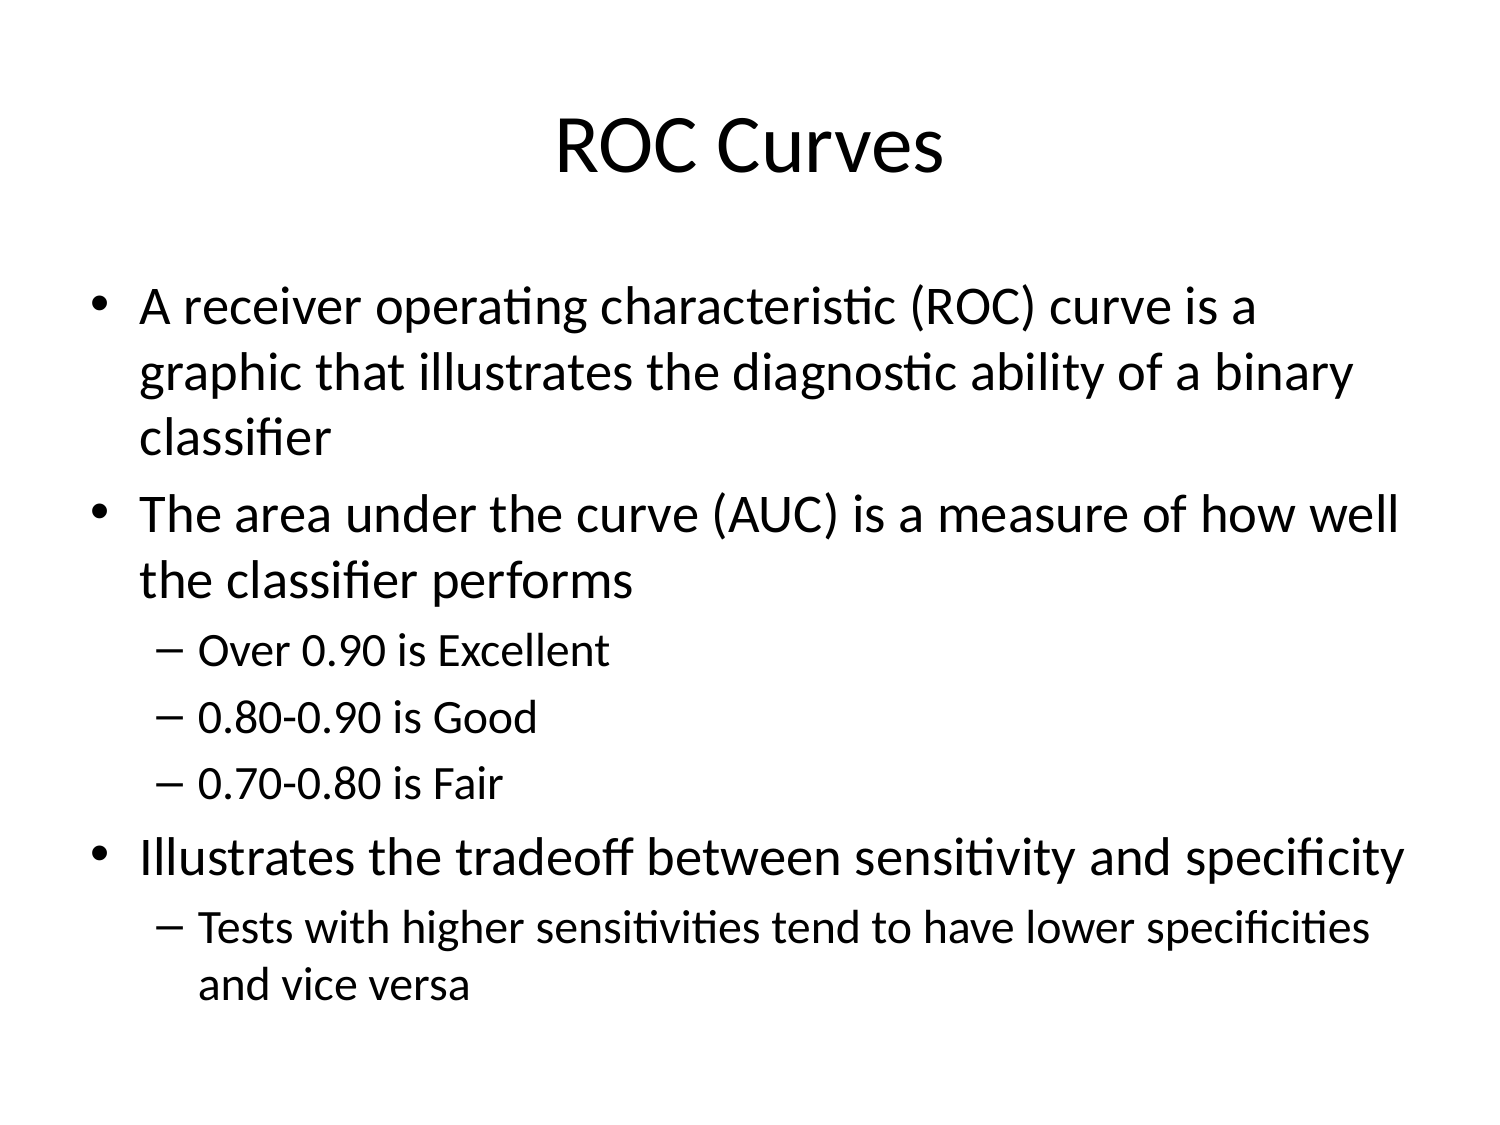

# ROC Curves
A receiver operating characteristic (ROC) curve is a graphic that illustrates the diagnostic ability of a binary classifier
The area under the curve (AUC) is a measure of how well the classifier performs
Over 0.90 is Excellent
0.80-0.90 is Good
0.70-0.80 is Fair
Illustrates the tradeoff between sensitivity and specificity
Tests with higher sensitivities tend to have lower specificities and vice versa